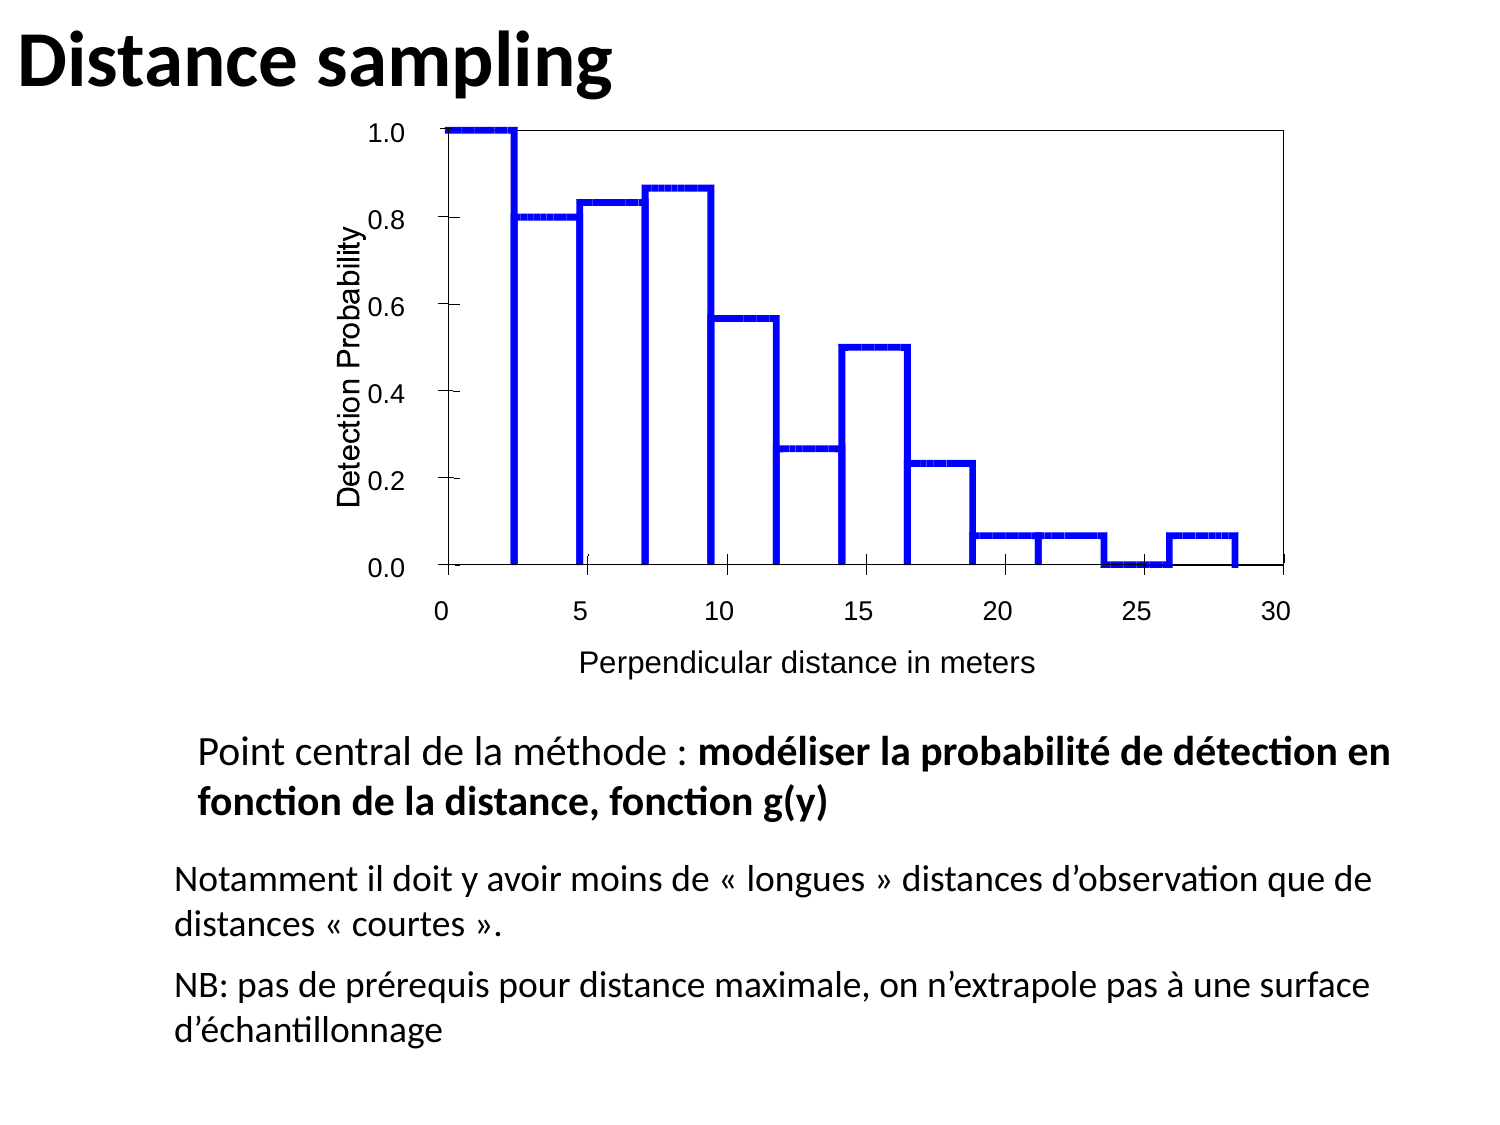

Distance sampling

1.0

0.8

0.6

0.4

0.2

0.0

0
5
10
15
20
25
30
Perpendicular distance in meters
Point central de la méthode : modéliser la probabilité de détection en fonction de la distance, fonction g(y)
Notamment il doit y avoir moins de « longues » distances d’observation que de distances « courtes ».
NB: pas de prérequis pour distance maximale, on n’extrapole pas à une surface d’échantillonnage